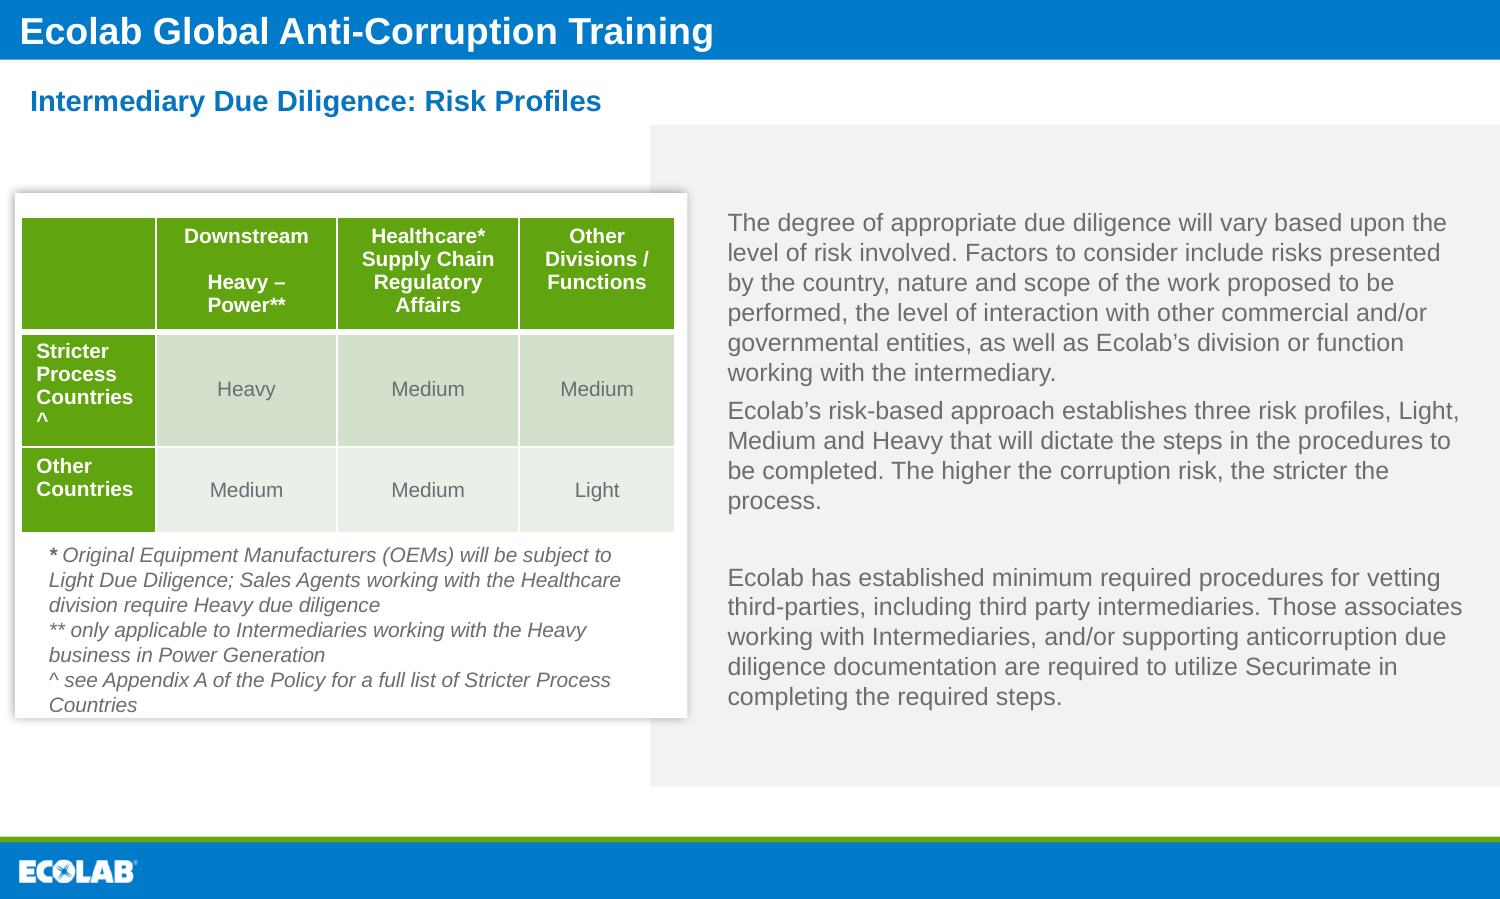

Slide 25
# Intermediary Due Diligence: Risk Profiles

The degree of appropriate due diligence will vary based upon the level of risk involved. Factors to consider include risks presented by the country, nature and scope of the work proposed to be performed, the level of interaction with other commercial and/or governmental entities, as well as Ecolab’s division or function working with the intermediary.
Ecolab’s risk-based approach establishes three risk profiles, Light, Medium and Heavy that will dictate the steps in the procedures to be completed. The higher the corruption risk, the stricter the process.

Ecolab has established minimum required procedures for vetting third-parties, including third party intermediaries. Those associates working with Intermediaries, and/or supporting anticorruption due diligence documentation are required to utilize Securimate in completing the required steps.
|  | Downstream   Heavy – Power\*\* | Healthcare\* Supply Chain Regulatory Affairs | Other Divisions / Functions |
| --- | --- | --- | --- |
| Stricter Process Countries^ | Heavy | Medium | Medium |
| Other Countries | Medium | Medium | Light |
* Original Equipment Manufacturers (OEMs) will be subject to Light Due Diligence; Sales Agents working with the Healthcare division require Heavy due diligence
** only applicable to Intermediaries working with the Heavy business in Power Generation
^ see Appendix A of the Policy for a full list of Stricter Process Countries